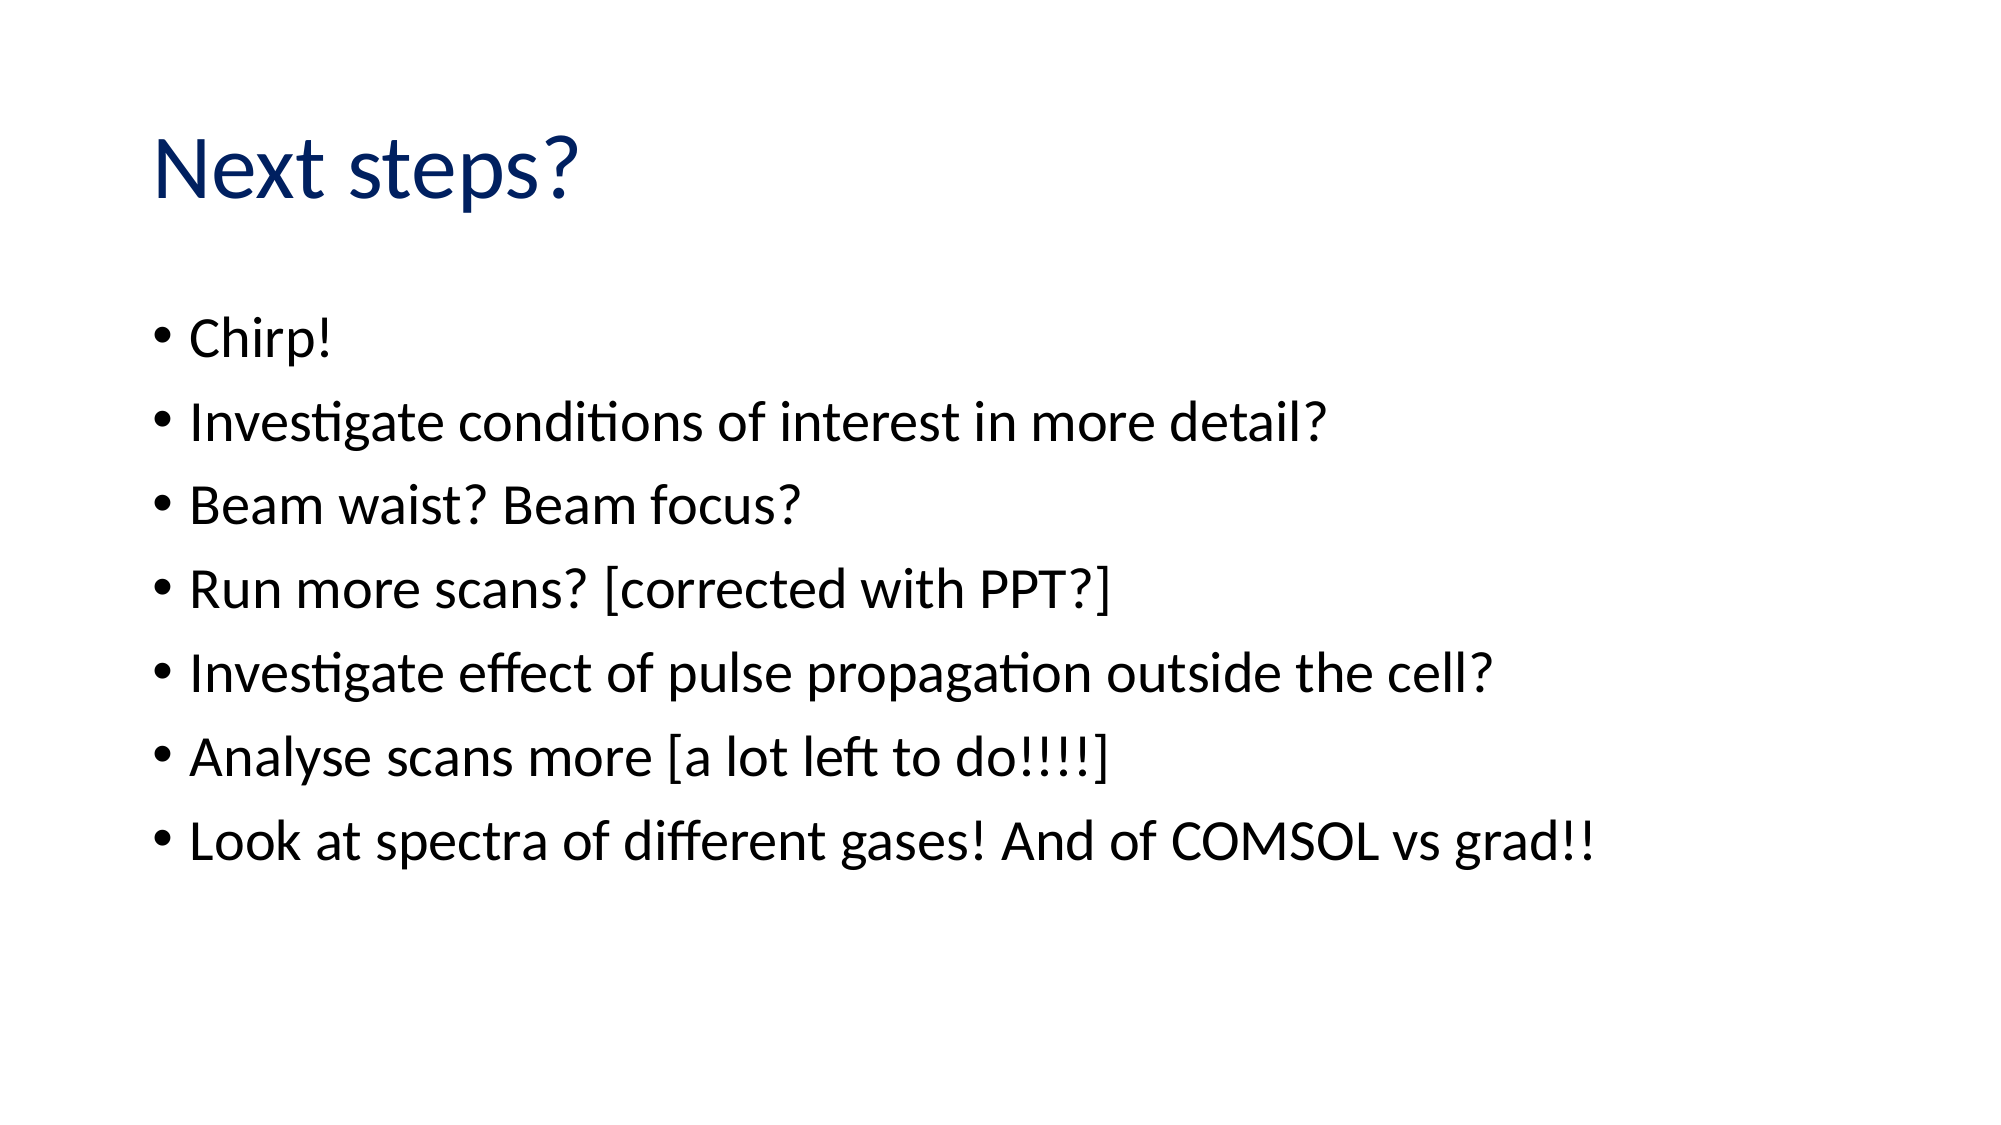

# Next steps?
Chirp!
Investigate conditions of interest in more detail?
Beam waist? Beam focus?
Run more scans? [corrected with PPT?]
Investigate effect of pulse propagation outside the cell?
Analyse scans more [a lot left to do!!!!]
Look at spectra of different gases! And of COMSOL vs grad!!